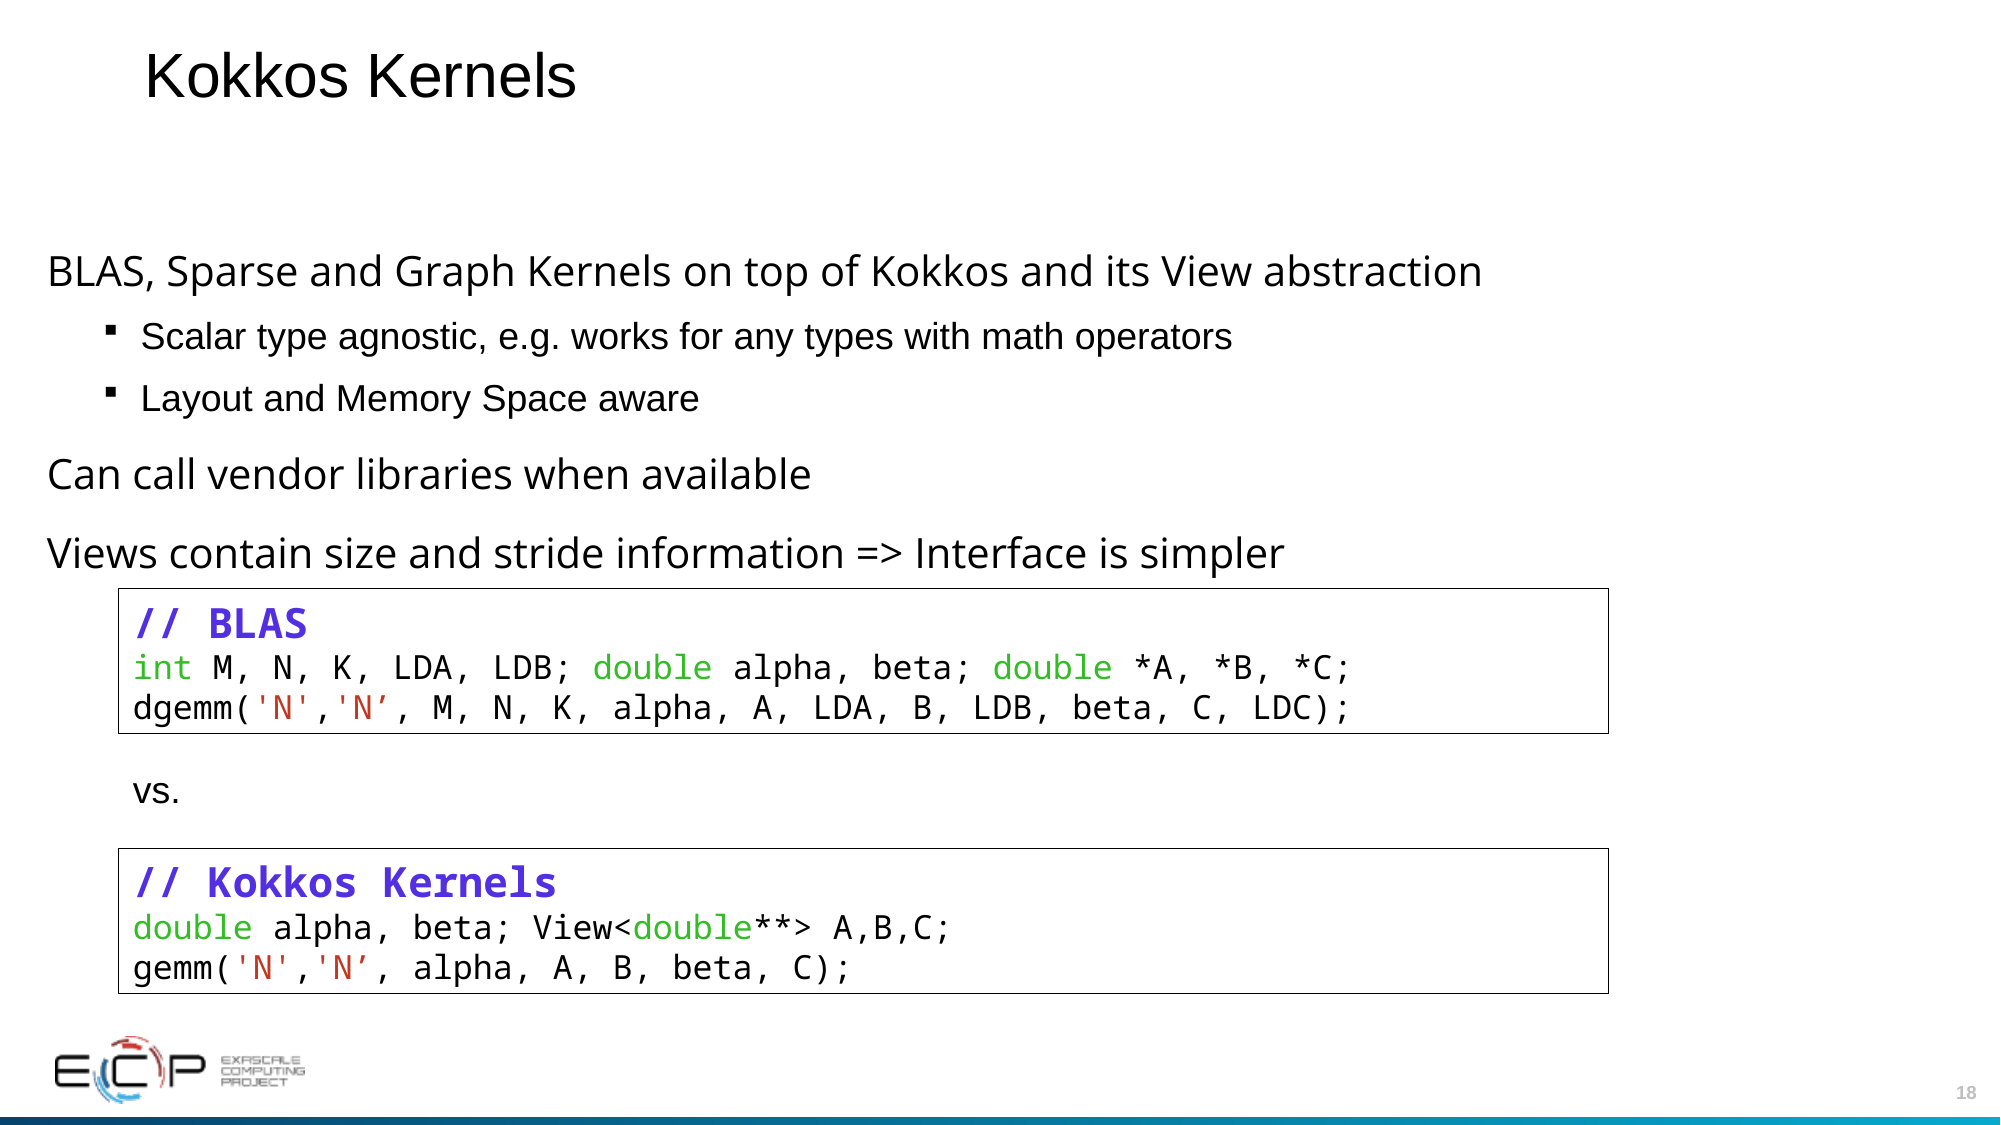

# Kokkos Kernels
BLAS, Sparse and Graph Kernels on top of Kokkos and its View abstraction
Scalar type agnostic, e.g. works for any types with math operators
Layout and Memory Space aware
Can call vendor libraries when available
Views contain size and stride information => Interface is simpler

// BLAS
int M, N, K, LDA, LDB; double alpha, beta; double *A, *B, *C;
dgemm('N','N’, M, N, K, alpha, A, LDA, B, LDB, beta, C, LDC);
vs.
// Kokkos Kernels
double alpha, beta; View<double**> A,B,C;
gemm('N','N’, alpha, A, B, beta, C);